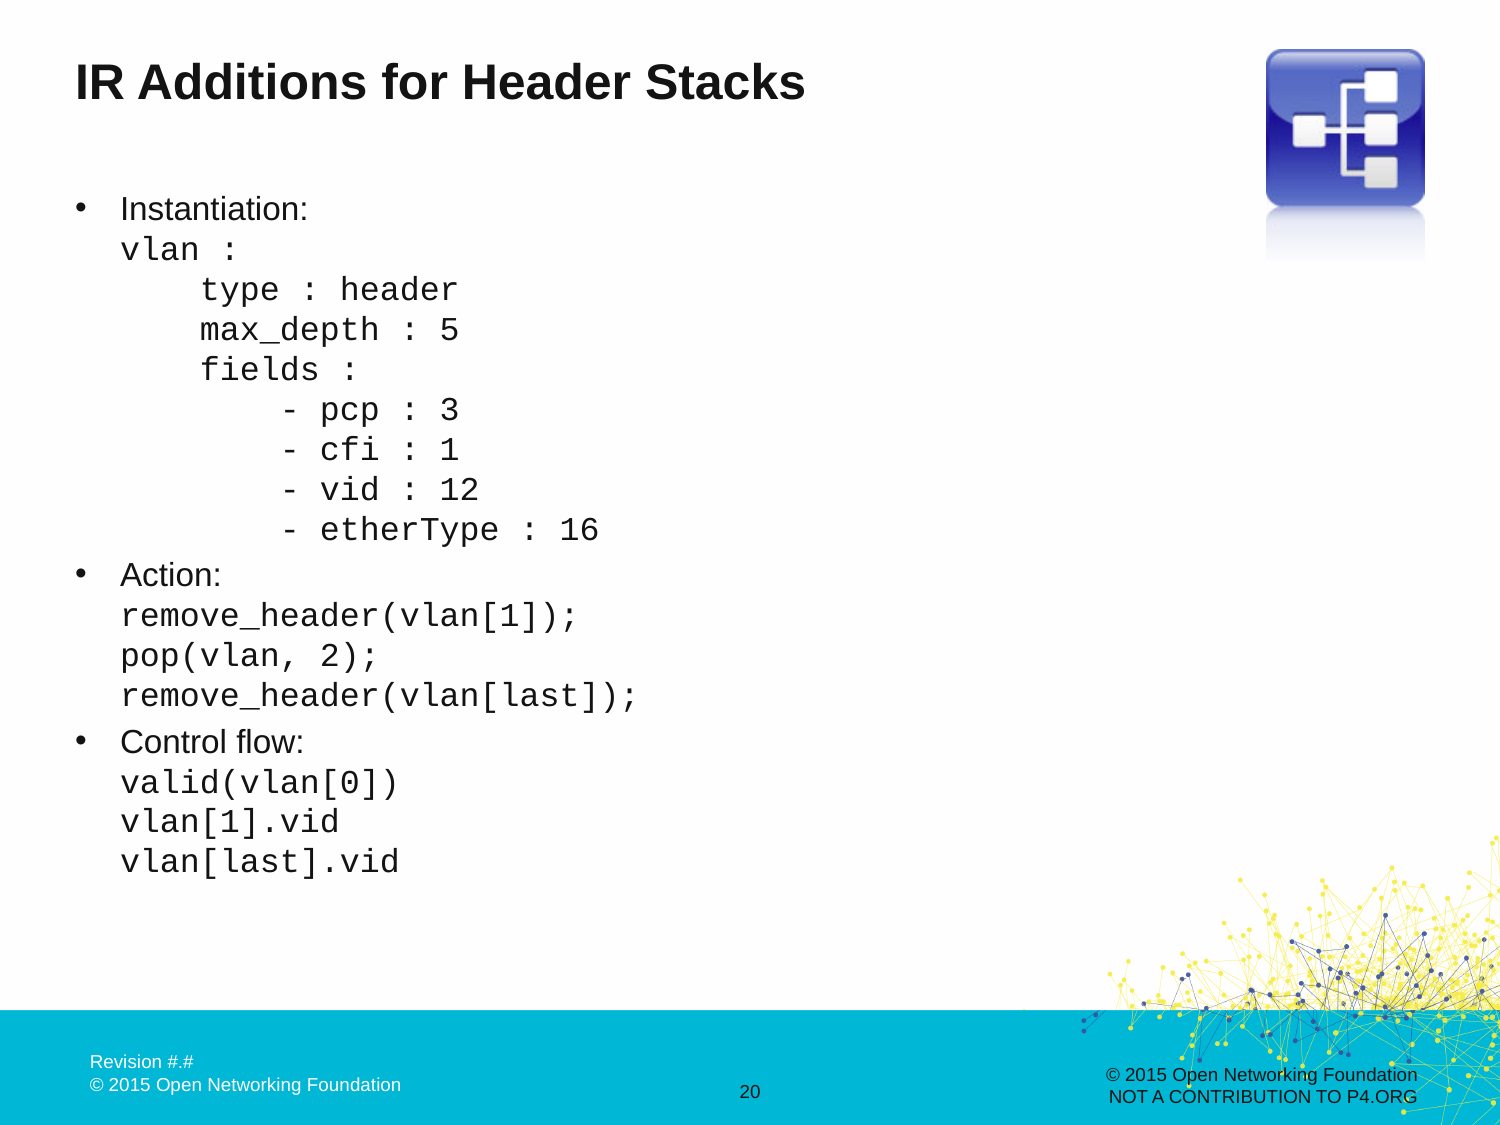

# IR Additions for Header Stacks
Instantiation:
vlan :
    type : header
    max_depth : 5
    fields :
        - pcp : 3
        - cfi : 1
        - vid : 12
        - etherType : 16
Action:
remove_header(vlan[1]);
pop(vlan, 2);
remove_header(vlan[last]);
Control flow:
valid(vlan[0])
vlan[1].vid
vlan[last].vid

© 2015 Open Networking Foundation
NOT A CONTRIBUTION TO P4.ORG
20